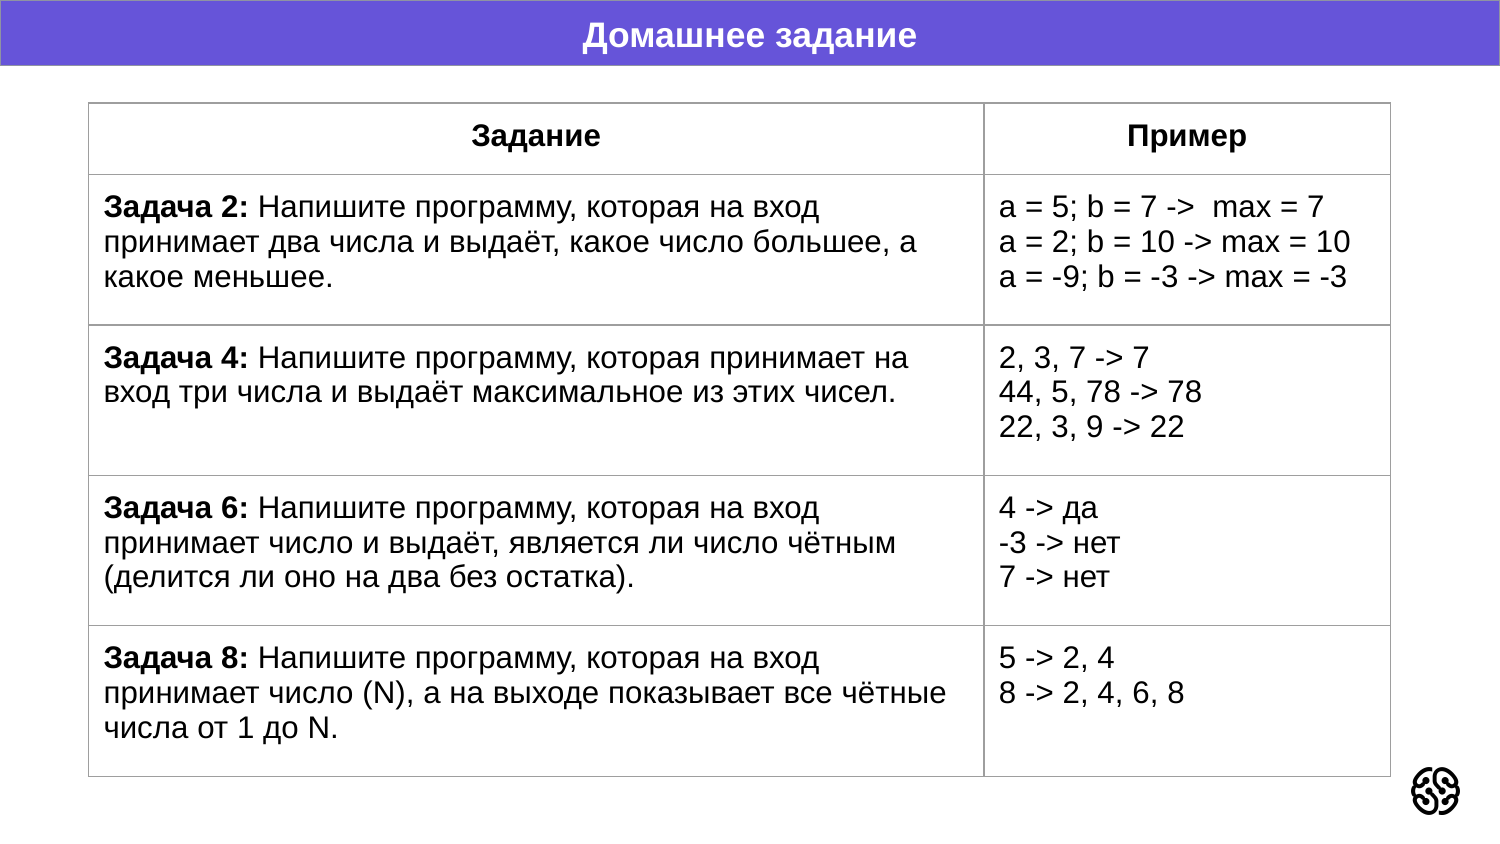

Домашнее задание
| Задание | Пример |
| --- | --- |
| Задача 2: Напишите программу, которая на вход принимает два числа и выдаёт, какое число большее, а какое меньшее. | a = 5; b = 7 -> max = 7 a = 2; b = 10 -> max = 10 a = -9; b = -3 -> max = -3 |
| Задача 4: Напишите программу, которая принимает на вход три числа и выдаёт максимальное из этих чисел. | 2, 3, 7 -> 7 44, 5, 78 -> 78 22, 3, 9 -> 22 |
| Задача 6: Напишите программу, которая на вход принимает число и выдаёт, является ли число чётным (делится ли оно на два без остатка). | 4 -> да -3 -> нет 7 -> нет |
| Задача 8: Напишите программу, которая на вход принимает число (N), а на выходе показывает все чётные числа от 1 до N. | 5 -> 2, 4 8 -> 2, 4, 6, 8 |